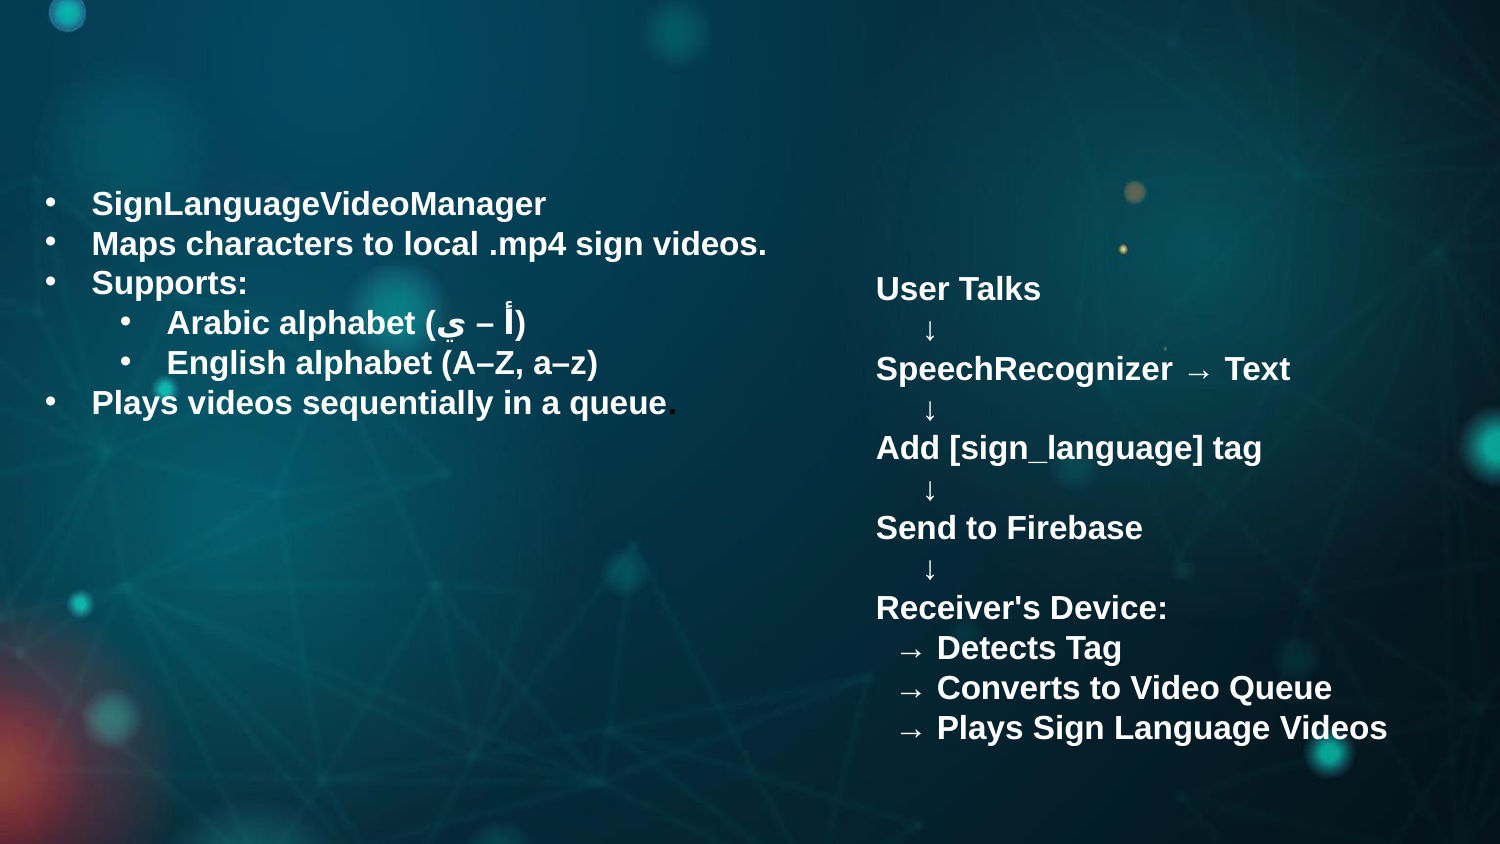

SignLanguageVideoManager
Maps characters to local .mp4 sign videos.
Supports:
Arabic alphabet (أ – ي)
English alphabet (A–Z, a–z)
Plays videos sequentially in a queue.

User Talks
     ↓
SpeechRecognizer → Text
     ↓
Add [sign_language] tag
     ↓
Send to Firebase
     ↓
Receiver's Device:
  → Detects Tag
  → Converts to Video Queue
  → Plays Sign Language Videos